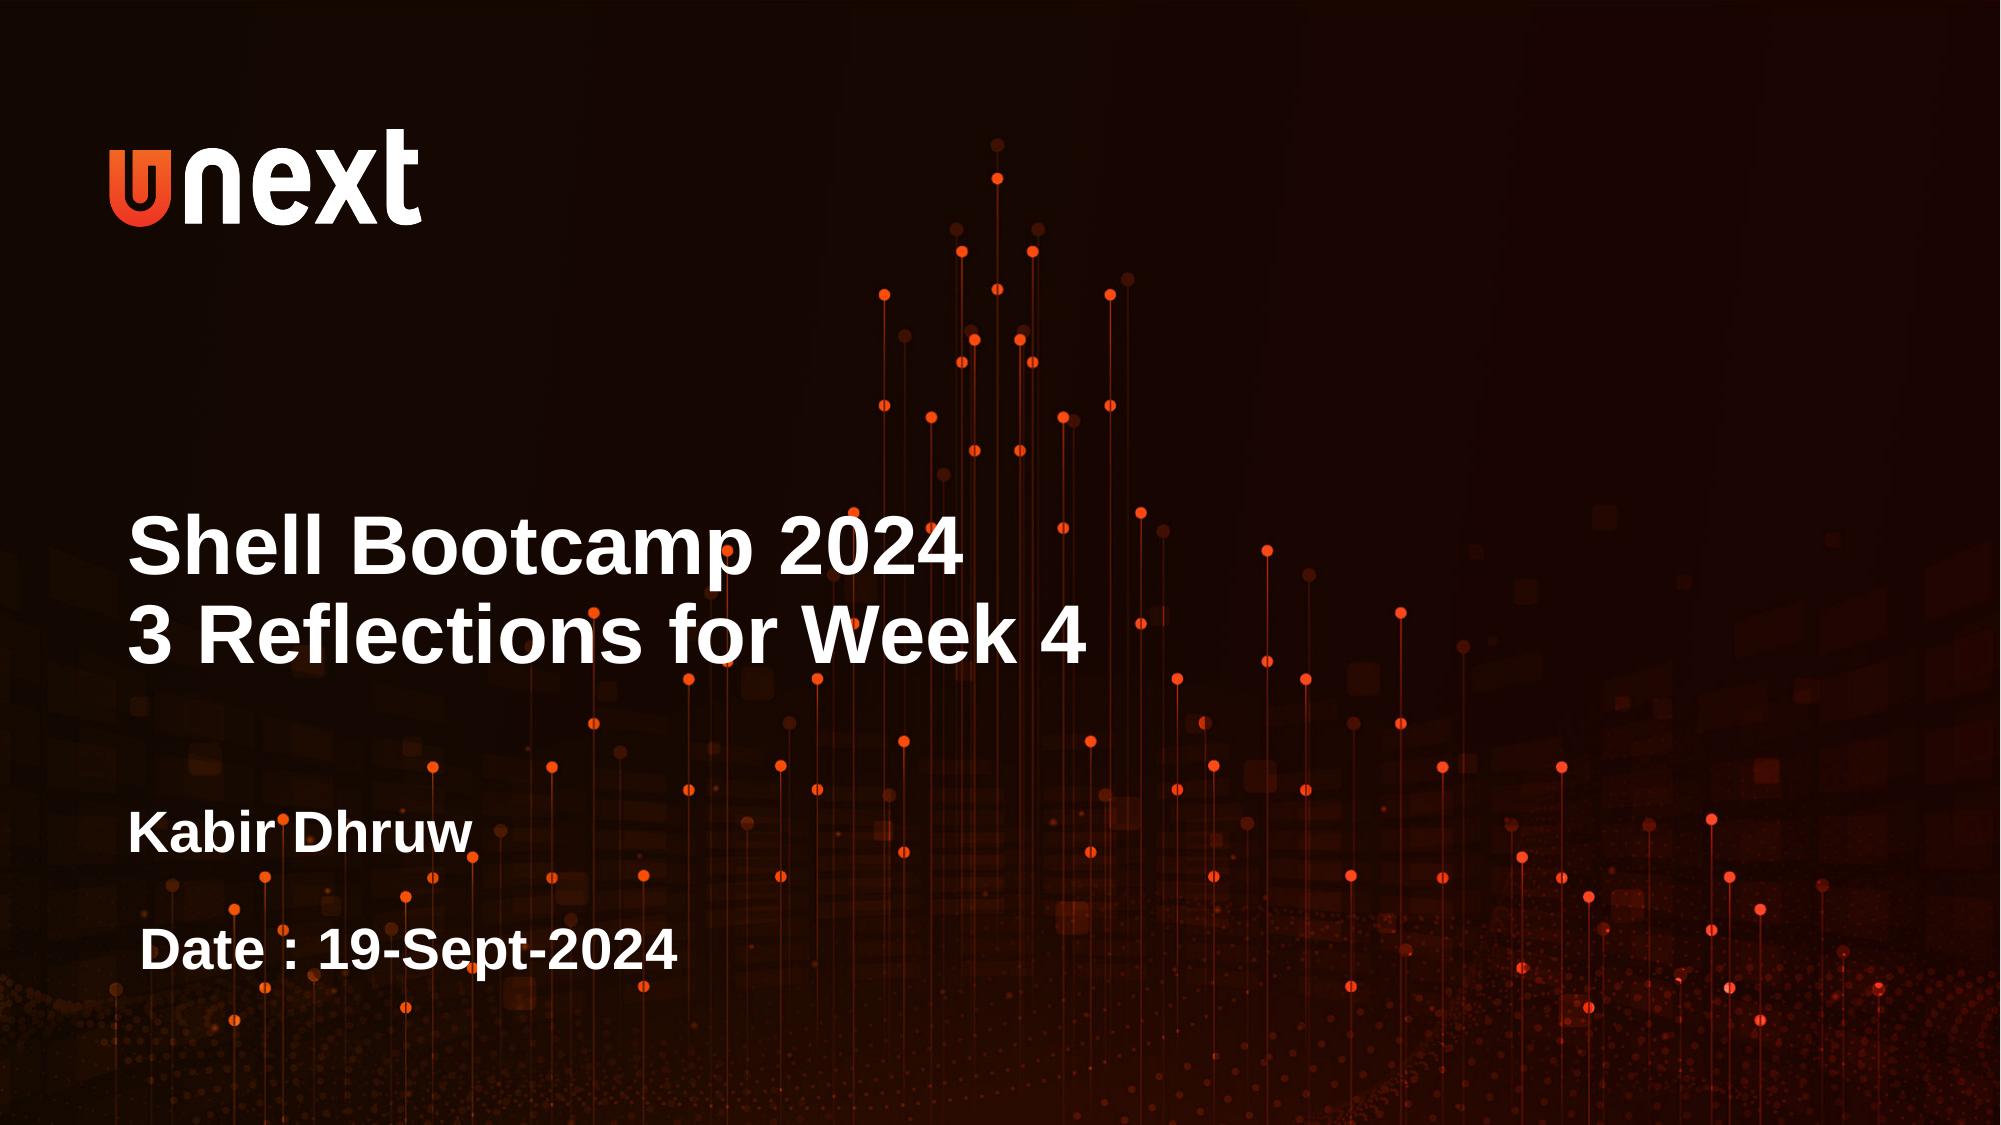

Shell Bootcamp 2024
3 Reflections for Week 4
Kabir Dhruw
Date : 19-Sept-2024